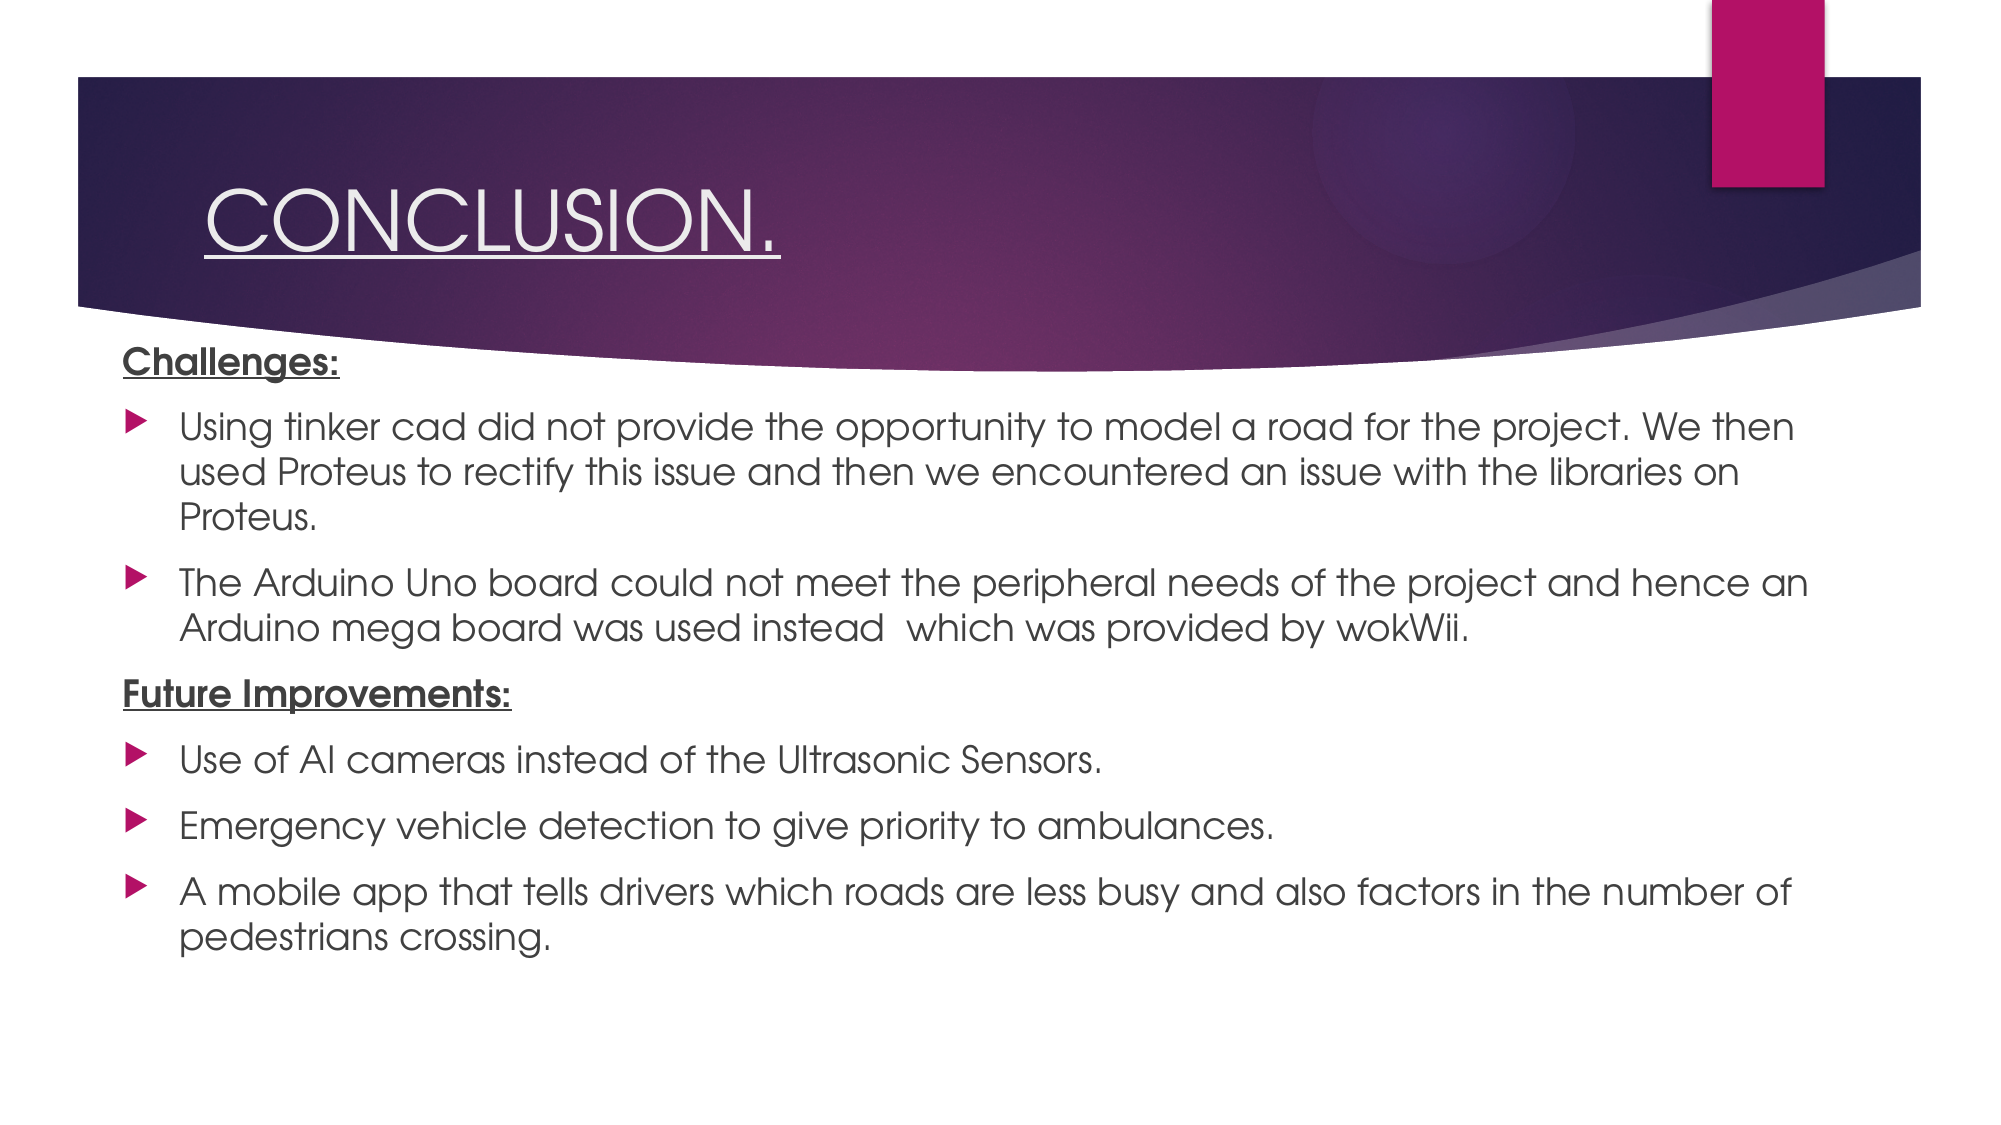

# CONCLUSION.
Challenges:
Using tinker cad did not provide the opportunity to model a road for the project. We then used Proteus to rectify this issue and then we encountered an issue with the libraries on Proteus.
The Arduino Uno board could not meet the peripheral needs of the project and hence an Arduino mega board was used instead  which was provided by wokWii.
Future Improvements:
Use of AI cameras instead of the Ultrasonic Sensors.
Emergency vehicle detection to give priority to ambulances.
A mobile app that tells drivers which roads are less busy and also factors in the number of pedestrians crossing.